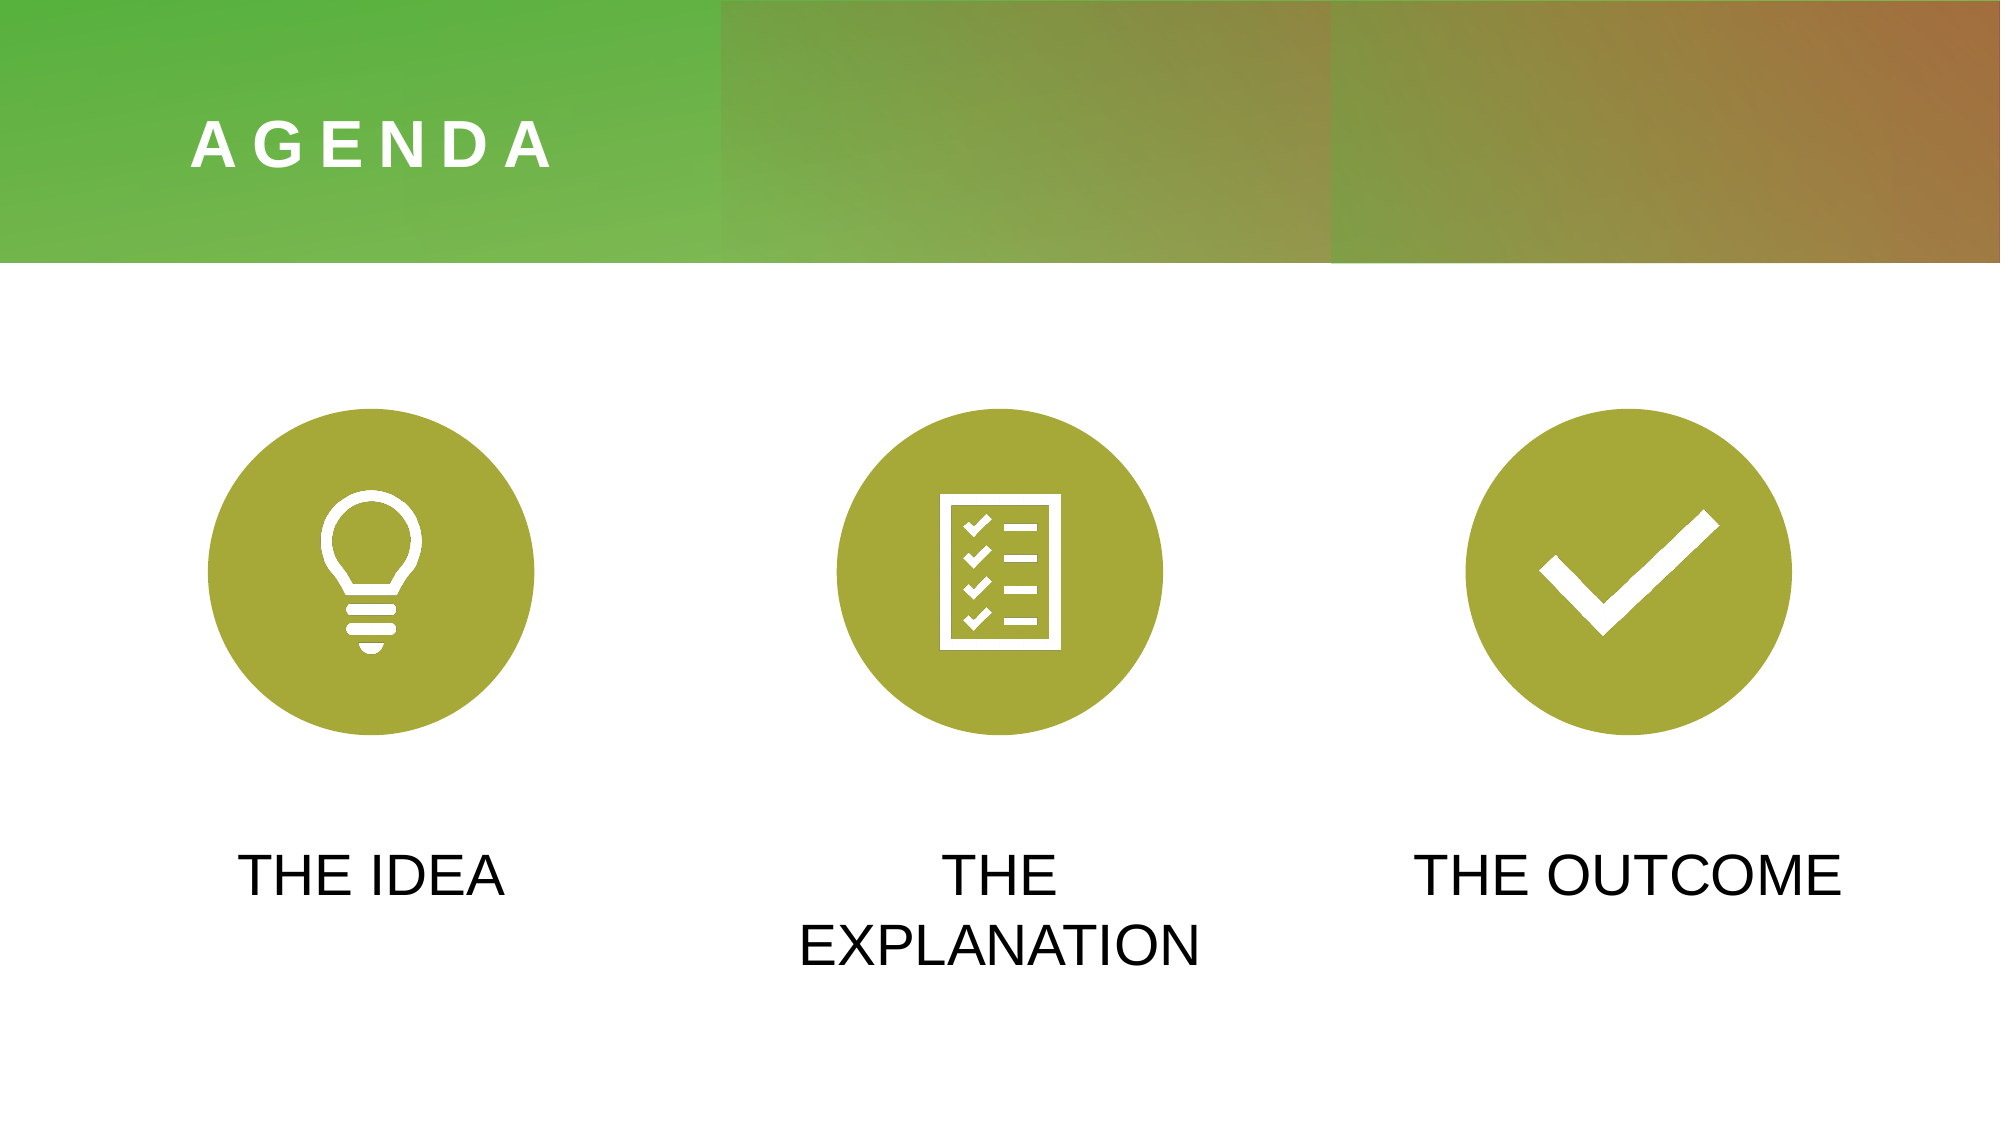

# Agenda
The Idea
The Explanation
The Outcome